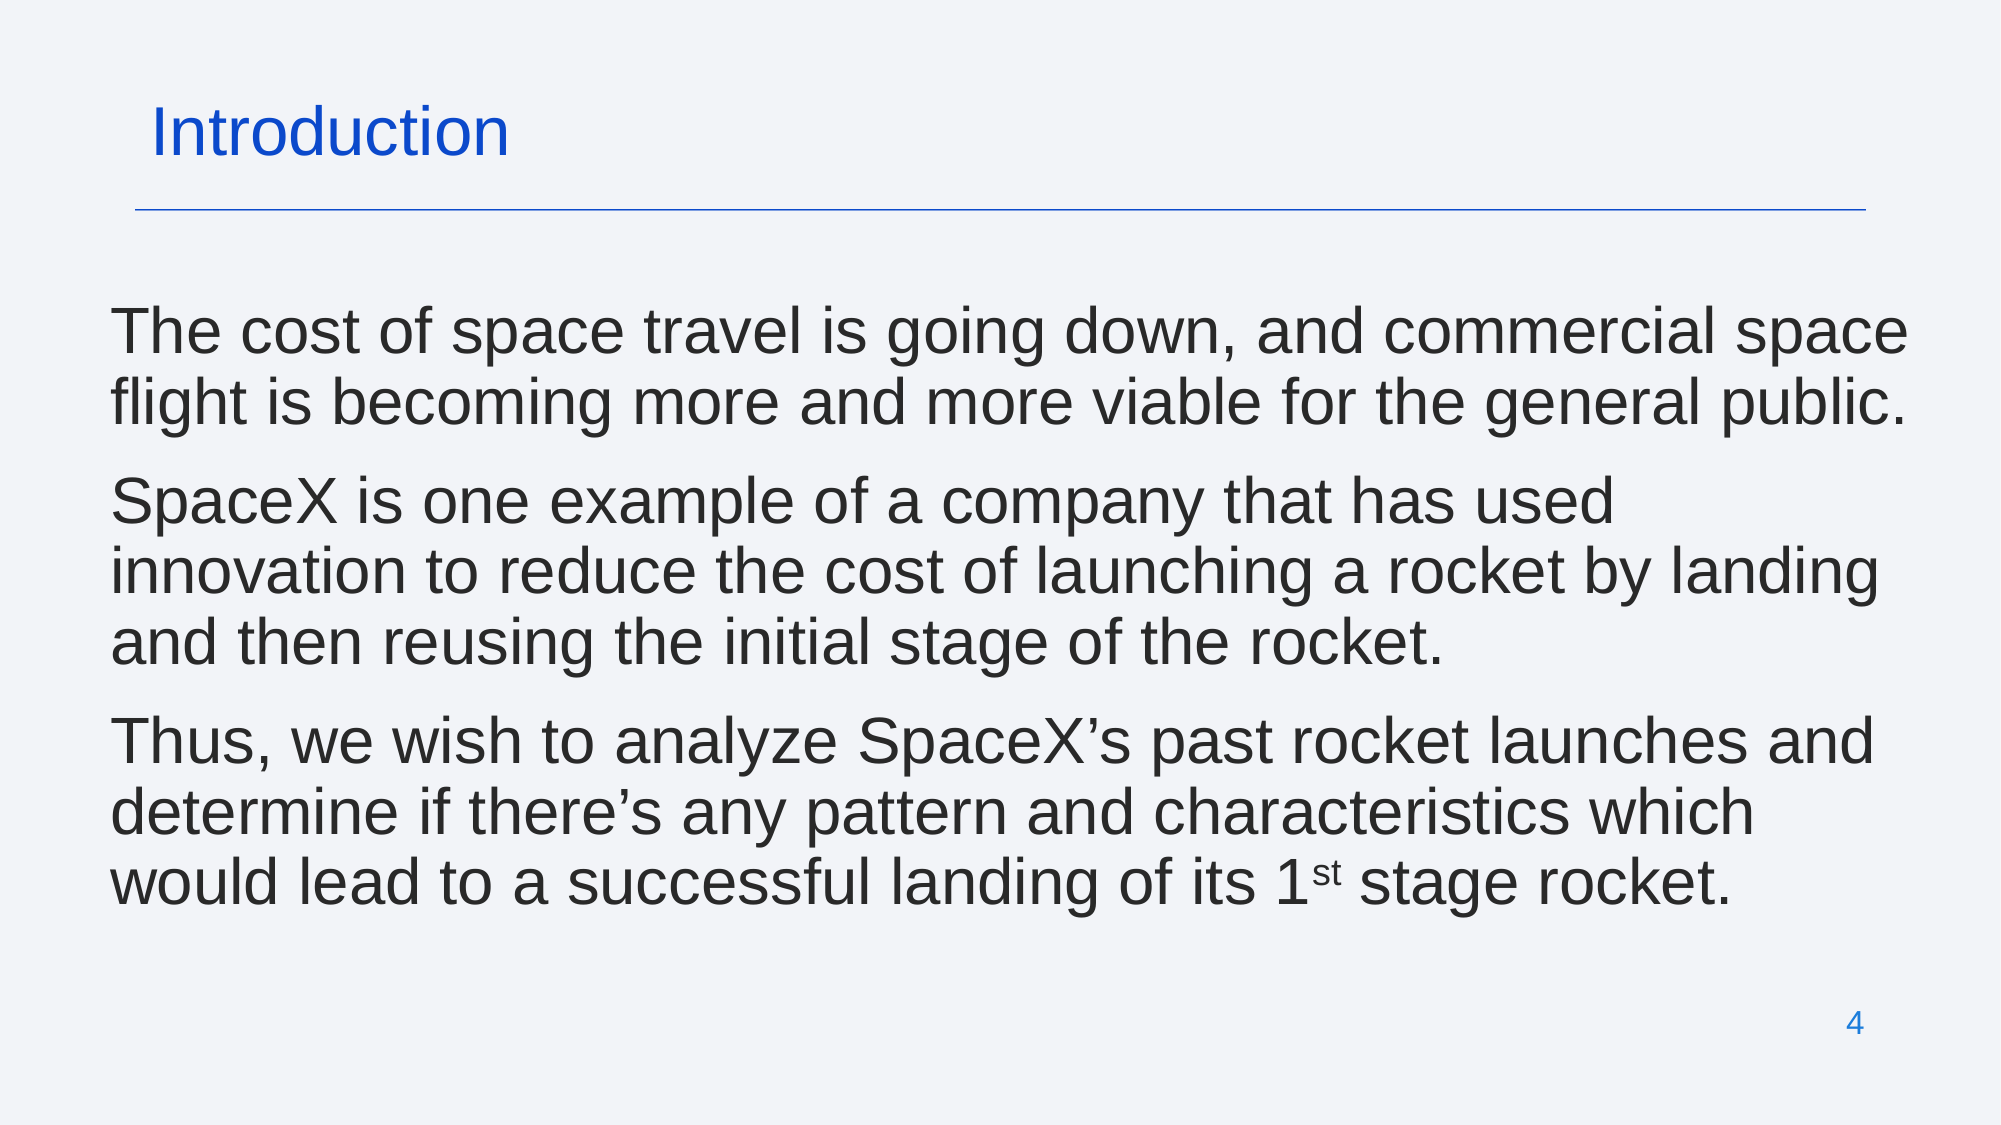

Introduction
The cost of space travel is going down, and commercial space flight is becoming more and more viable for the general public.
SpaceX is one example of a company that has used innovation to reduce the cost of launching a rocket by landing and then reusing the initial stage of the rocket.
Thus, we wish to analyze SpaceX’s past rocket launches and determine if there’s any pattern and characteristics which would lead to a successful landing of its 1st stage rocket.

4